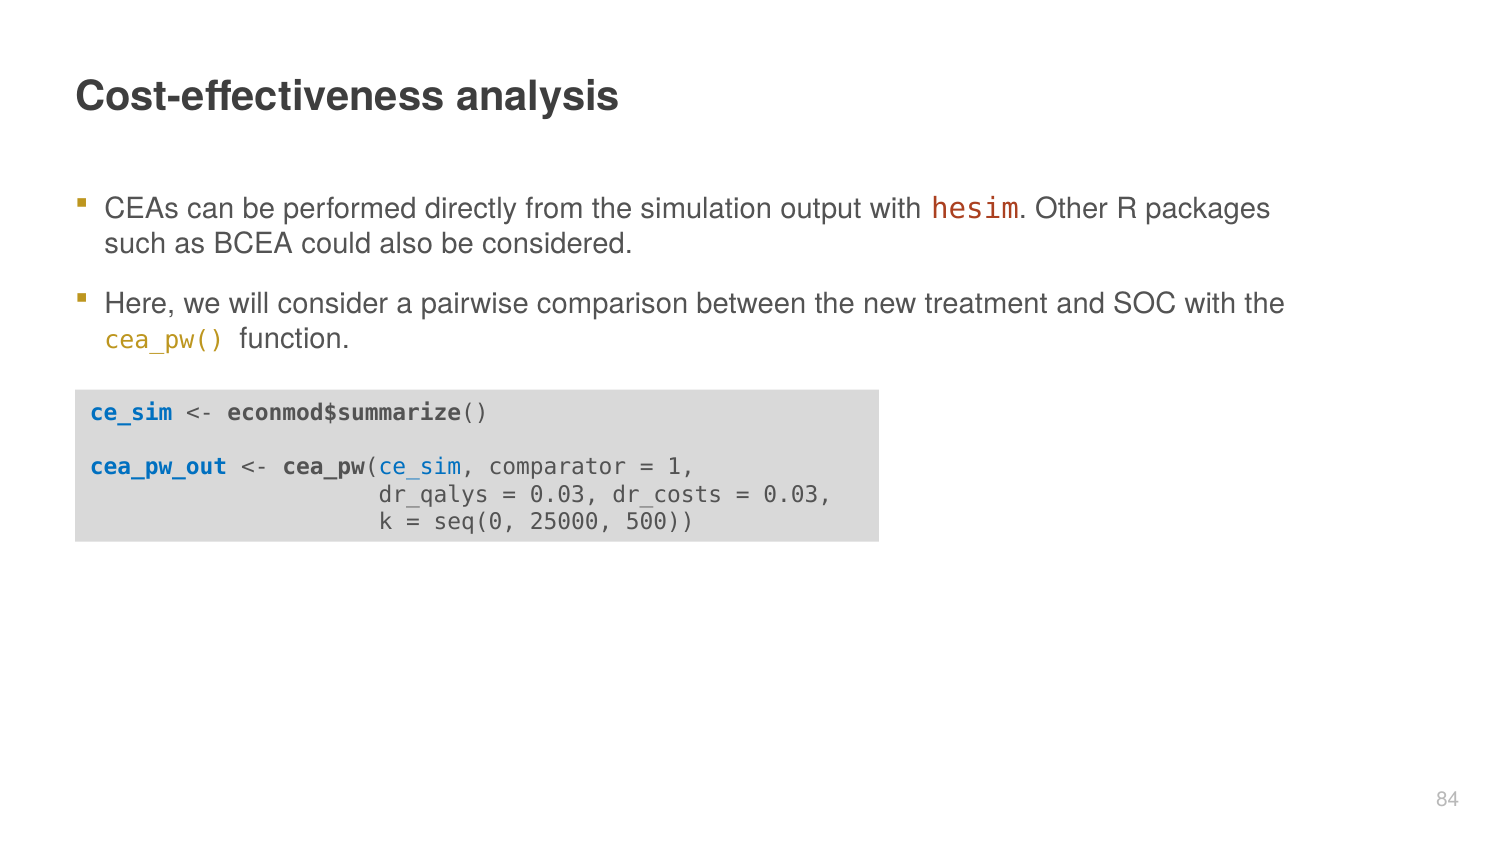

# Cost-effectiveness analysis
CEAs can be performed directly from the simulation output with hesim. Other R packages such as BCEA could also be considered.
Here, we will consider a pairwise comparison between the new treatment and SOC with the cea_pw() function.

ce_sim <- econmod$summarize()

cea_pw_out <- cea_pw(ce_sim, comparator = 1,
                     dr_qalys = 0.03, dr_costs = 0.03,
                     k = seq(0, 25000, 500))
84